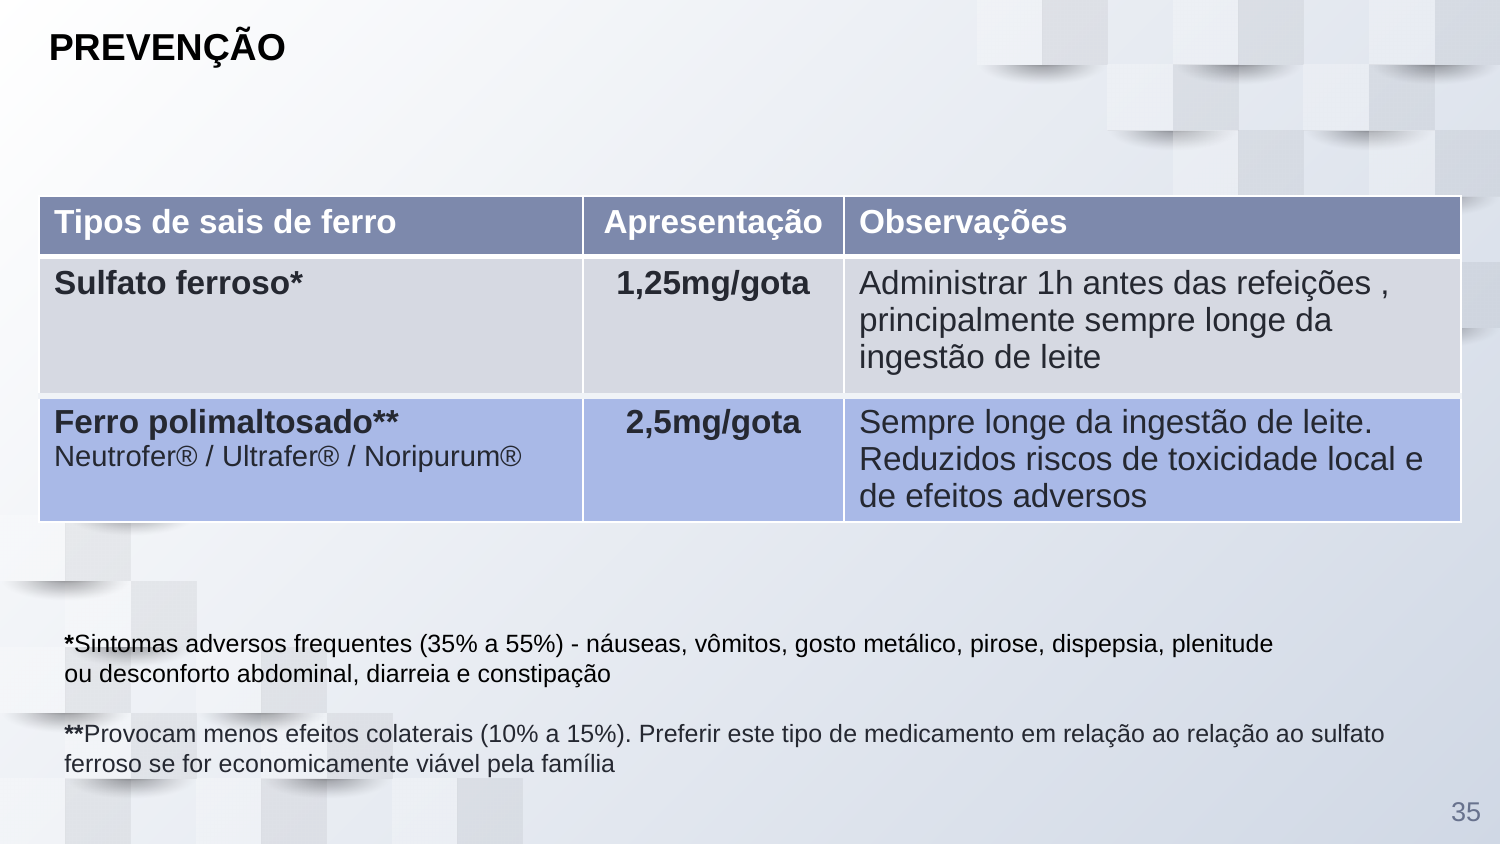

PREVENÇÃO
| Tipos de sais de ferro | Apresentação | Observações |
| --- | --- | --- |
| Sulfato ferroso\* | 1,25mg/gota | Administrar 1h antes das refeições , principalmente sempre longe da ingestão de leite |
| Ferro polimaltosado\*\* Neutrofer® / Ultrafer® / Noripurum® | 2,5mg/gota | Sempre longe da ingestão de leite. Reduzidos riscos de toxicidade local e de efeitos adversos |
*Sintomas adversos frequentes (35% a 55%) - náuseas, vômitos, gosto metálico, pirose, dispepsia, plenitude
ou desconforto abdominal, diarreia e constipação

**Provocam menos efeitos colaterais (10% a 15%). Preferir este tipo de medicamento em relação ao relação ao sulfato ferroso se for economicamente viável pela família
35